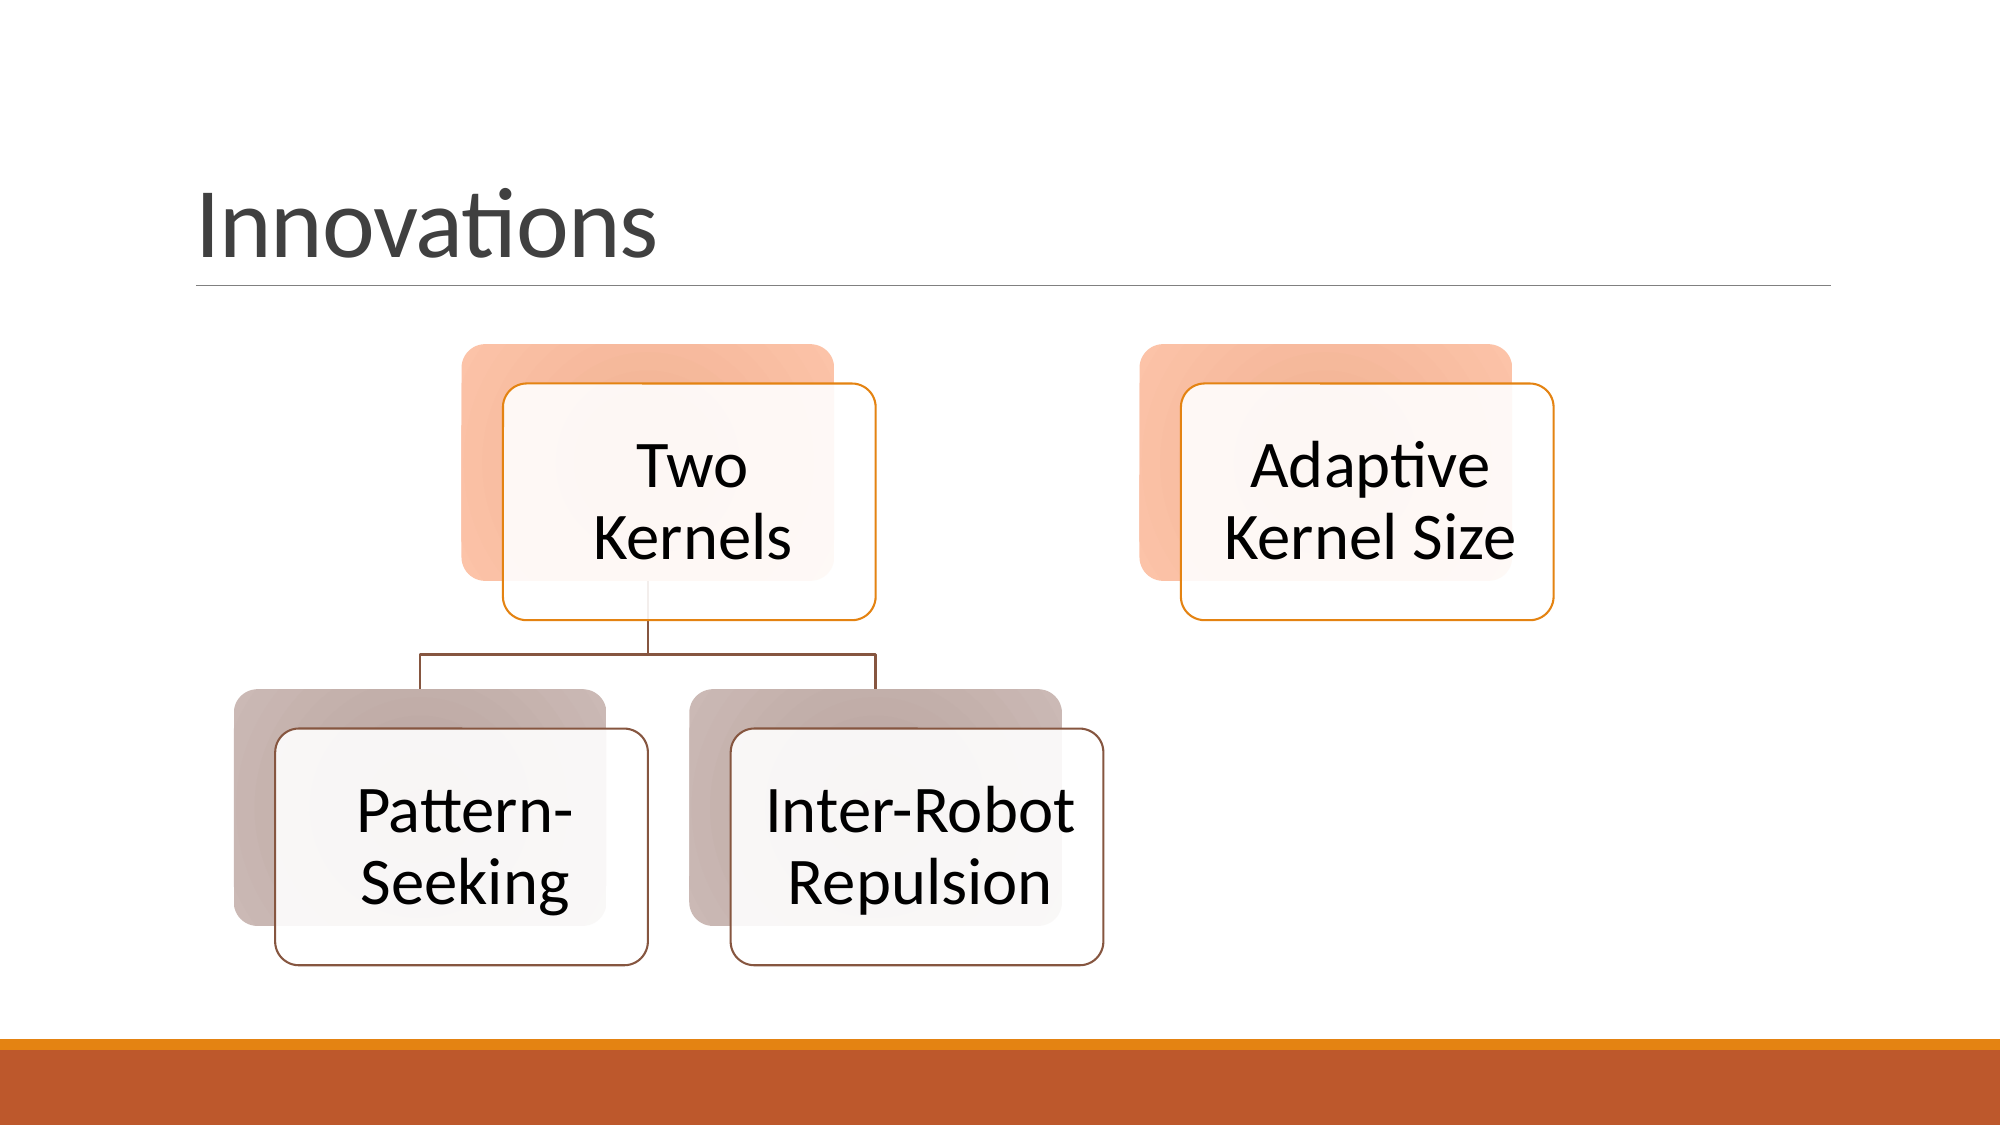

# Innovations
Two Kernels
Pattern-Seeking
Inter-Robot Repulsion
Adaptive Kernel Size